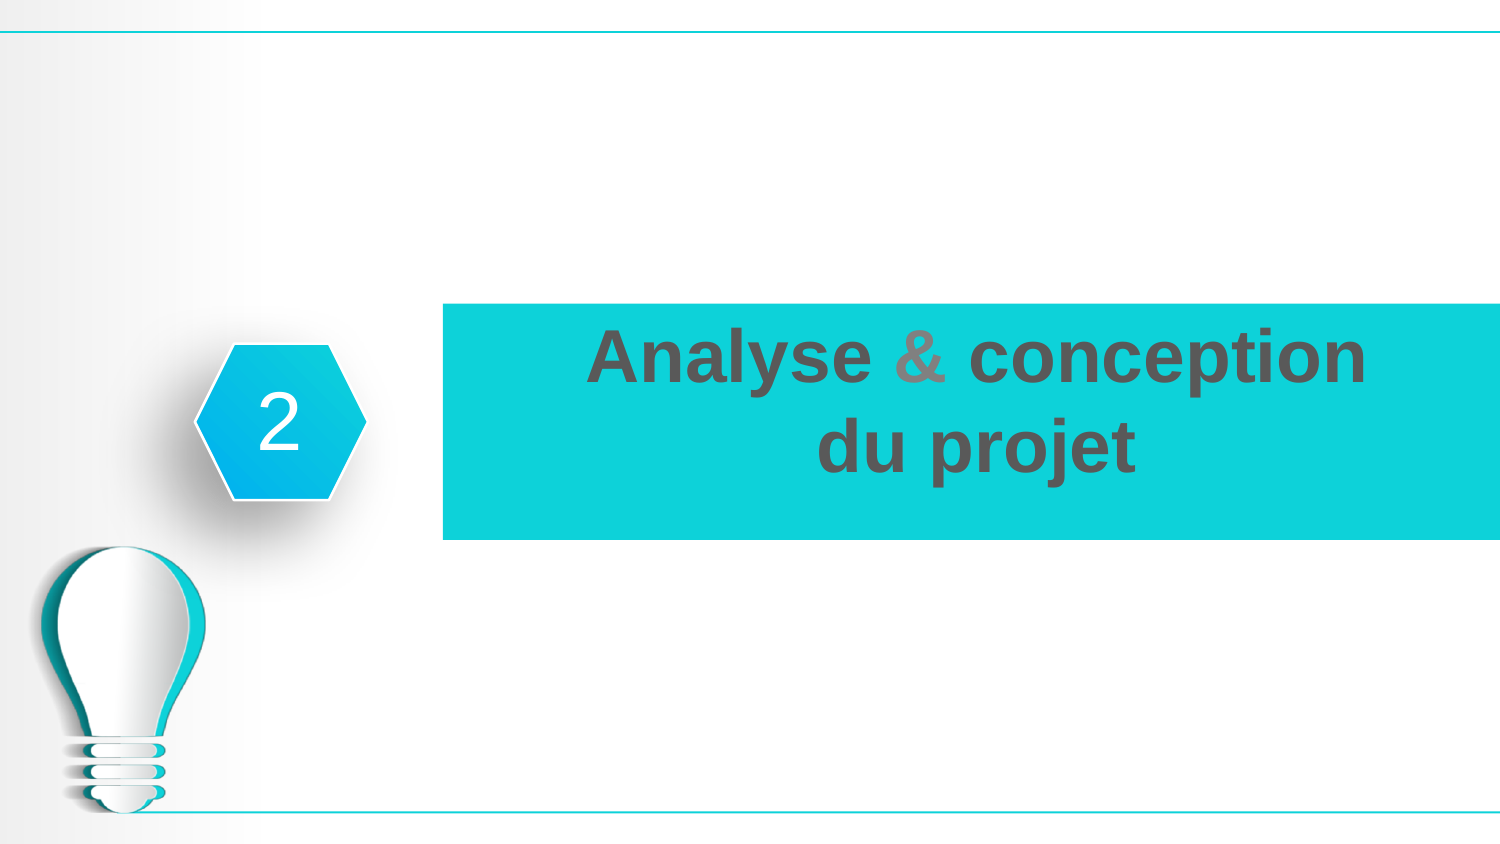

2
# Analyse & conception du projet